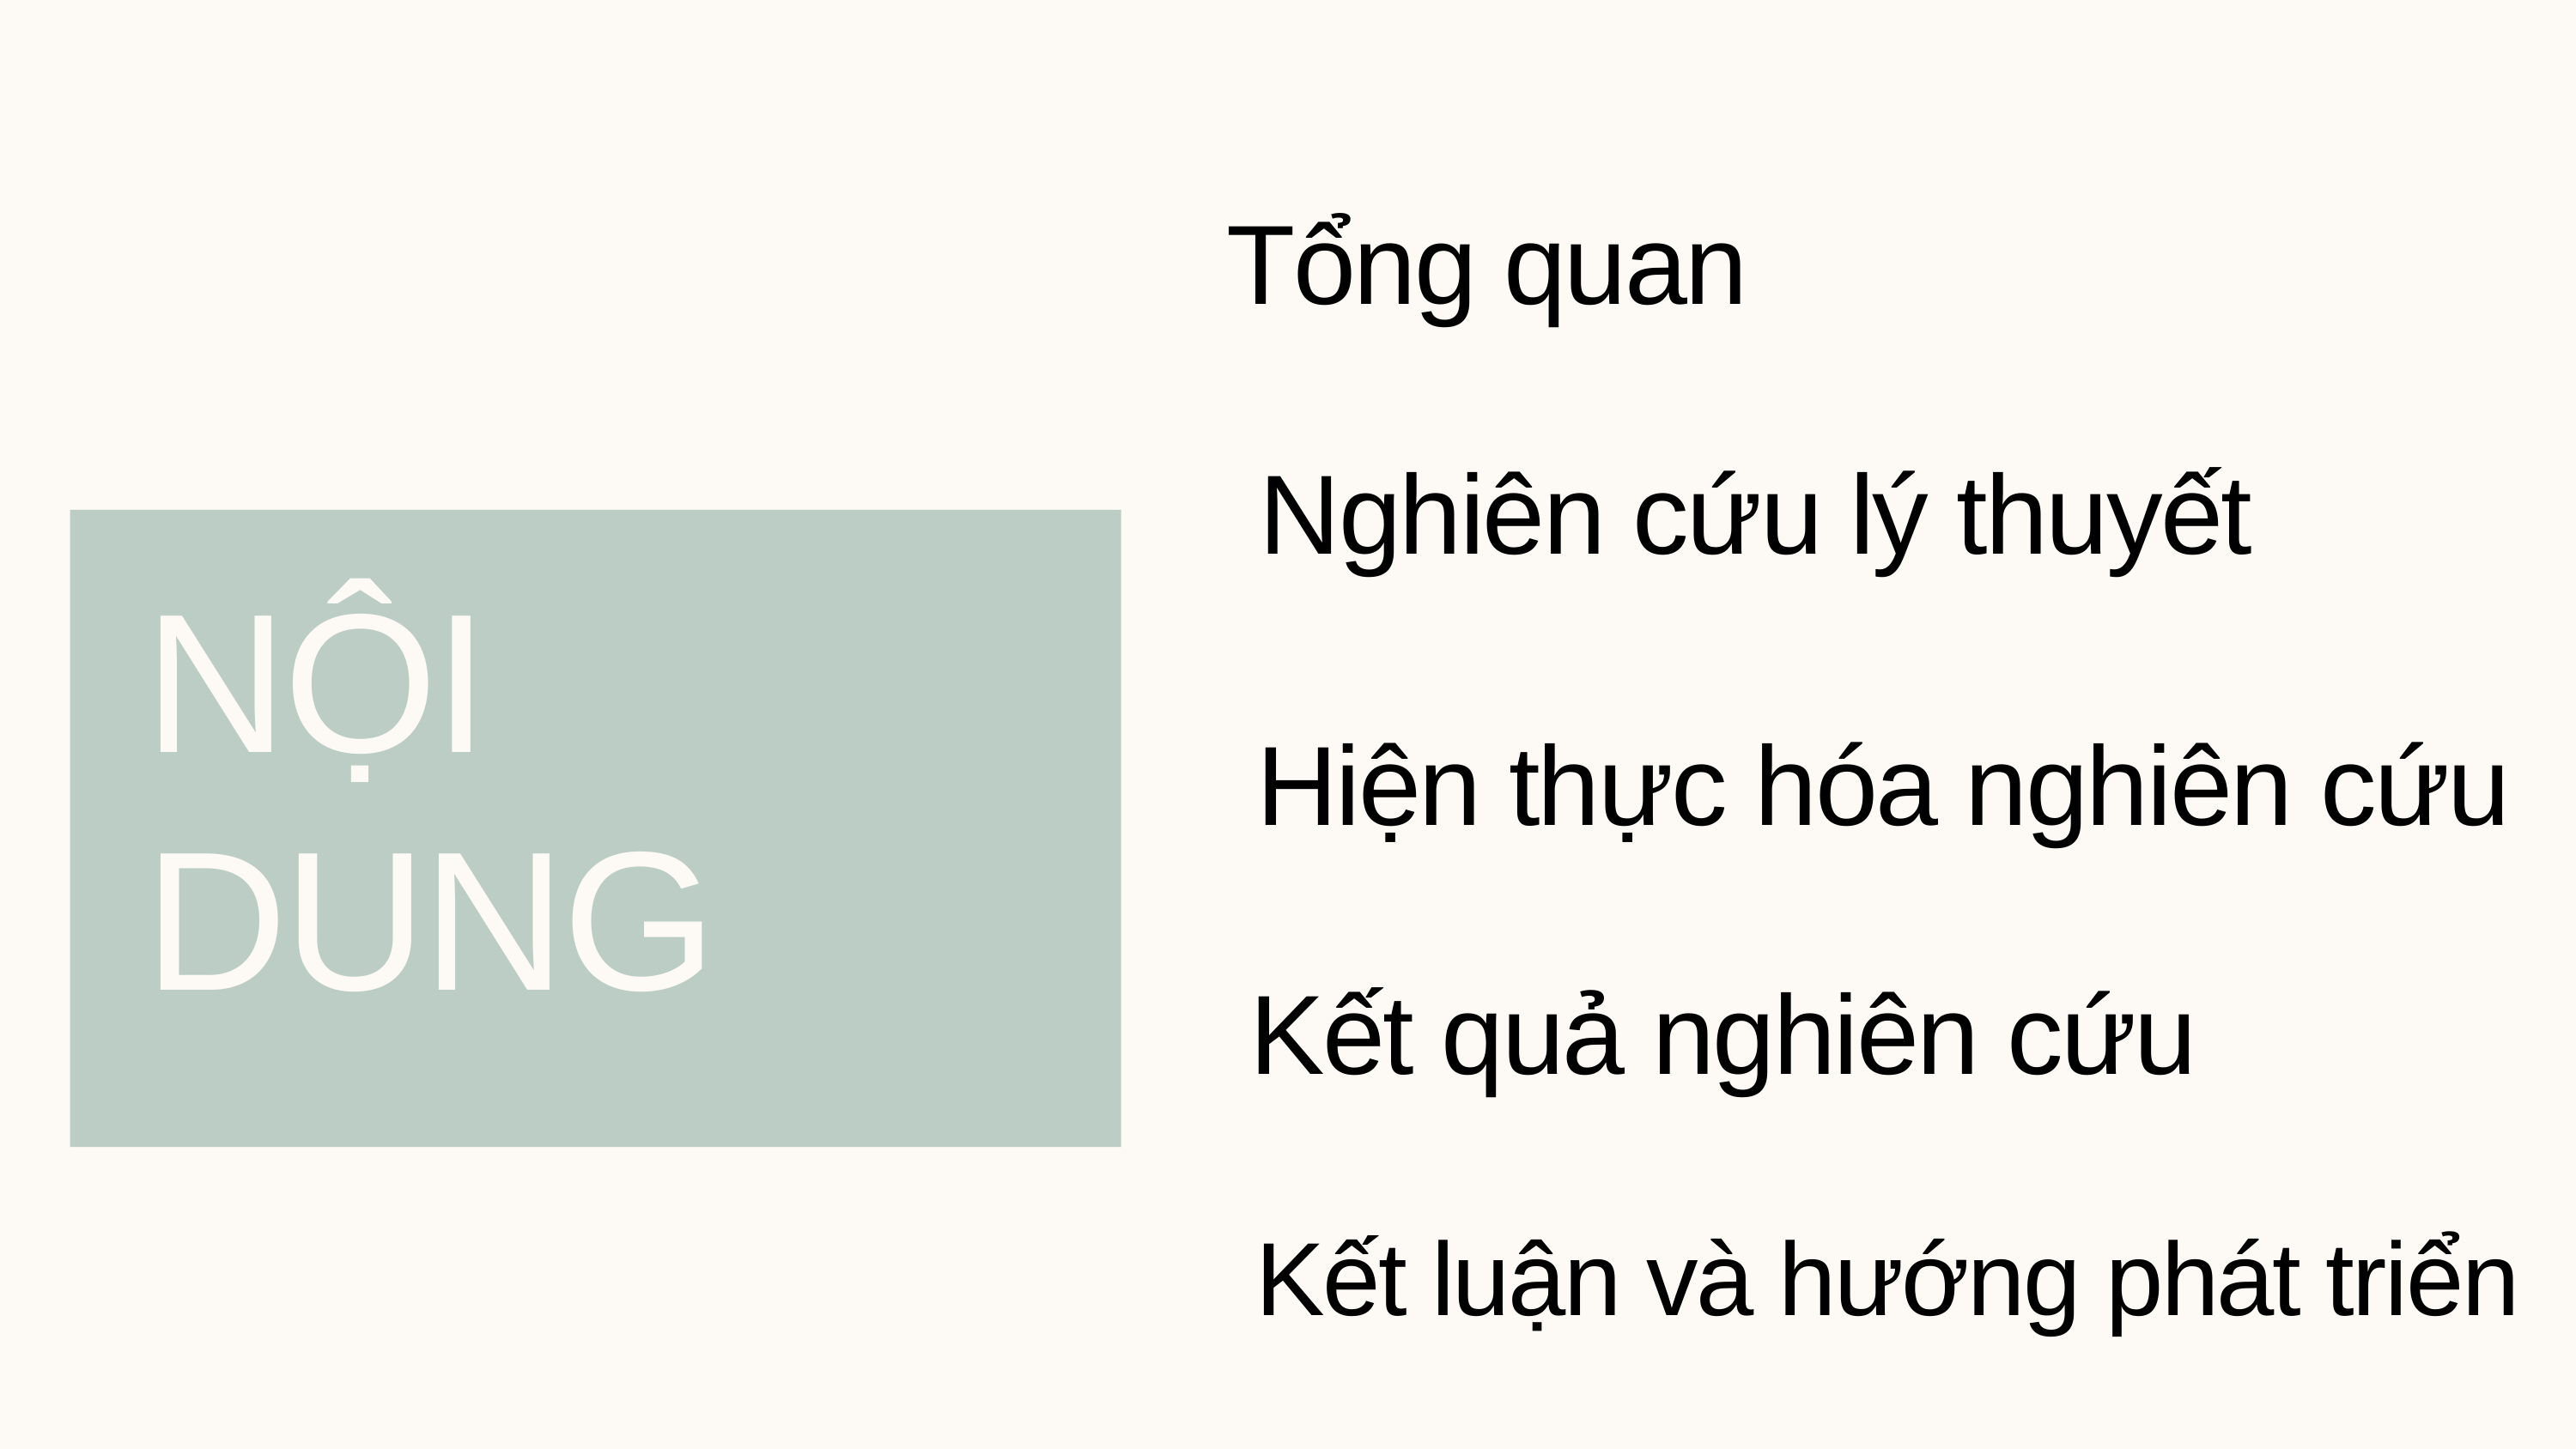

Tổng quan
Nghiên cứu lý thuyết

NỘI DUNG
Hiện thực hóa nghiên cứu
Kết quả nghiên cứu
Kết luận và hướng phát triển